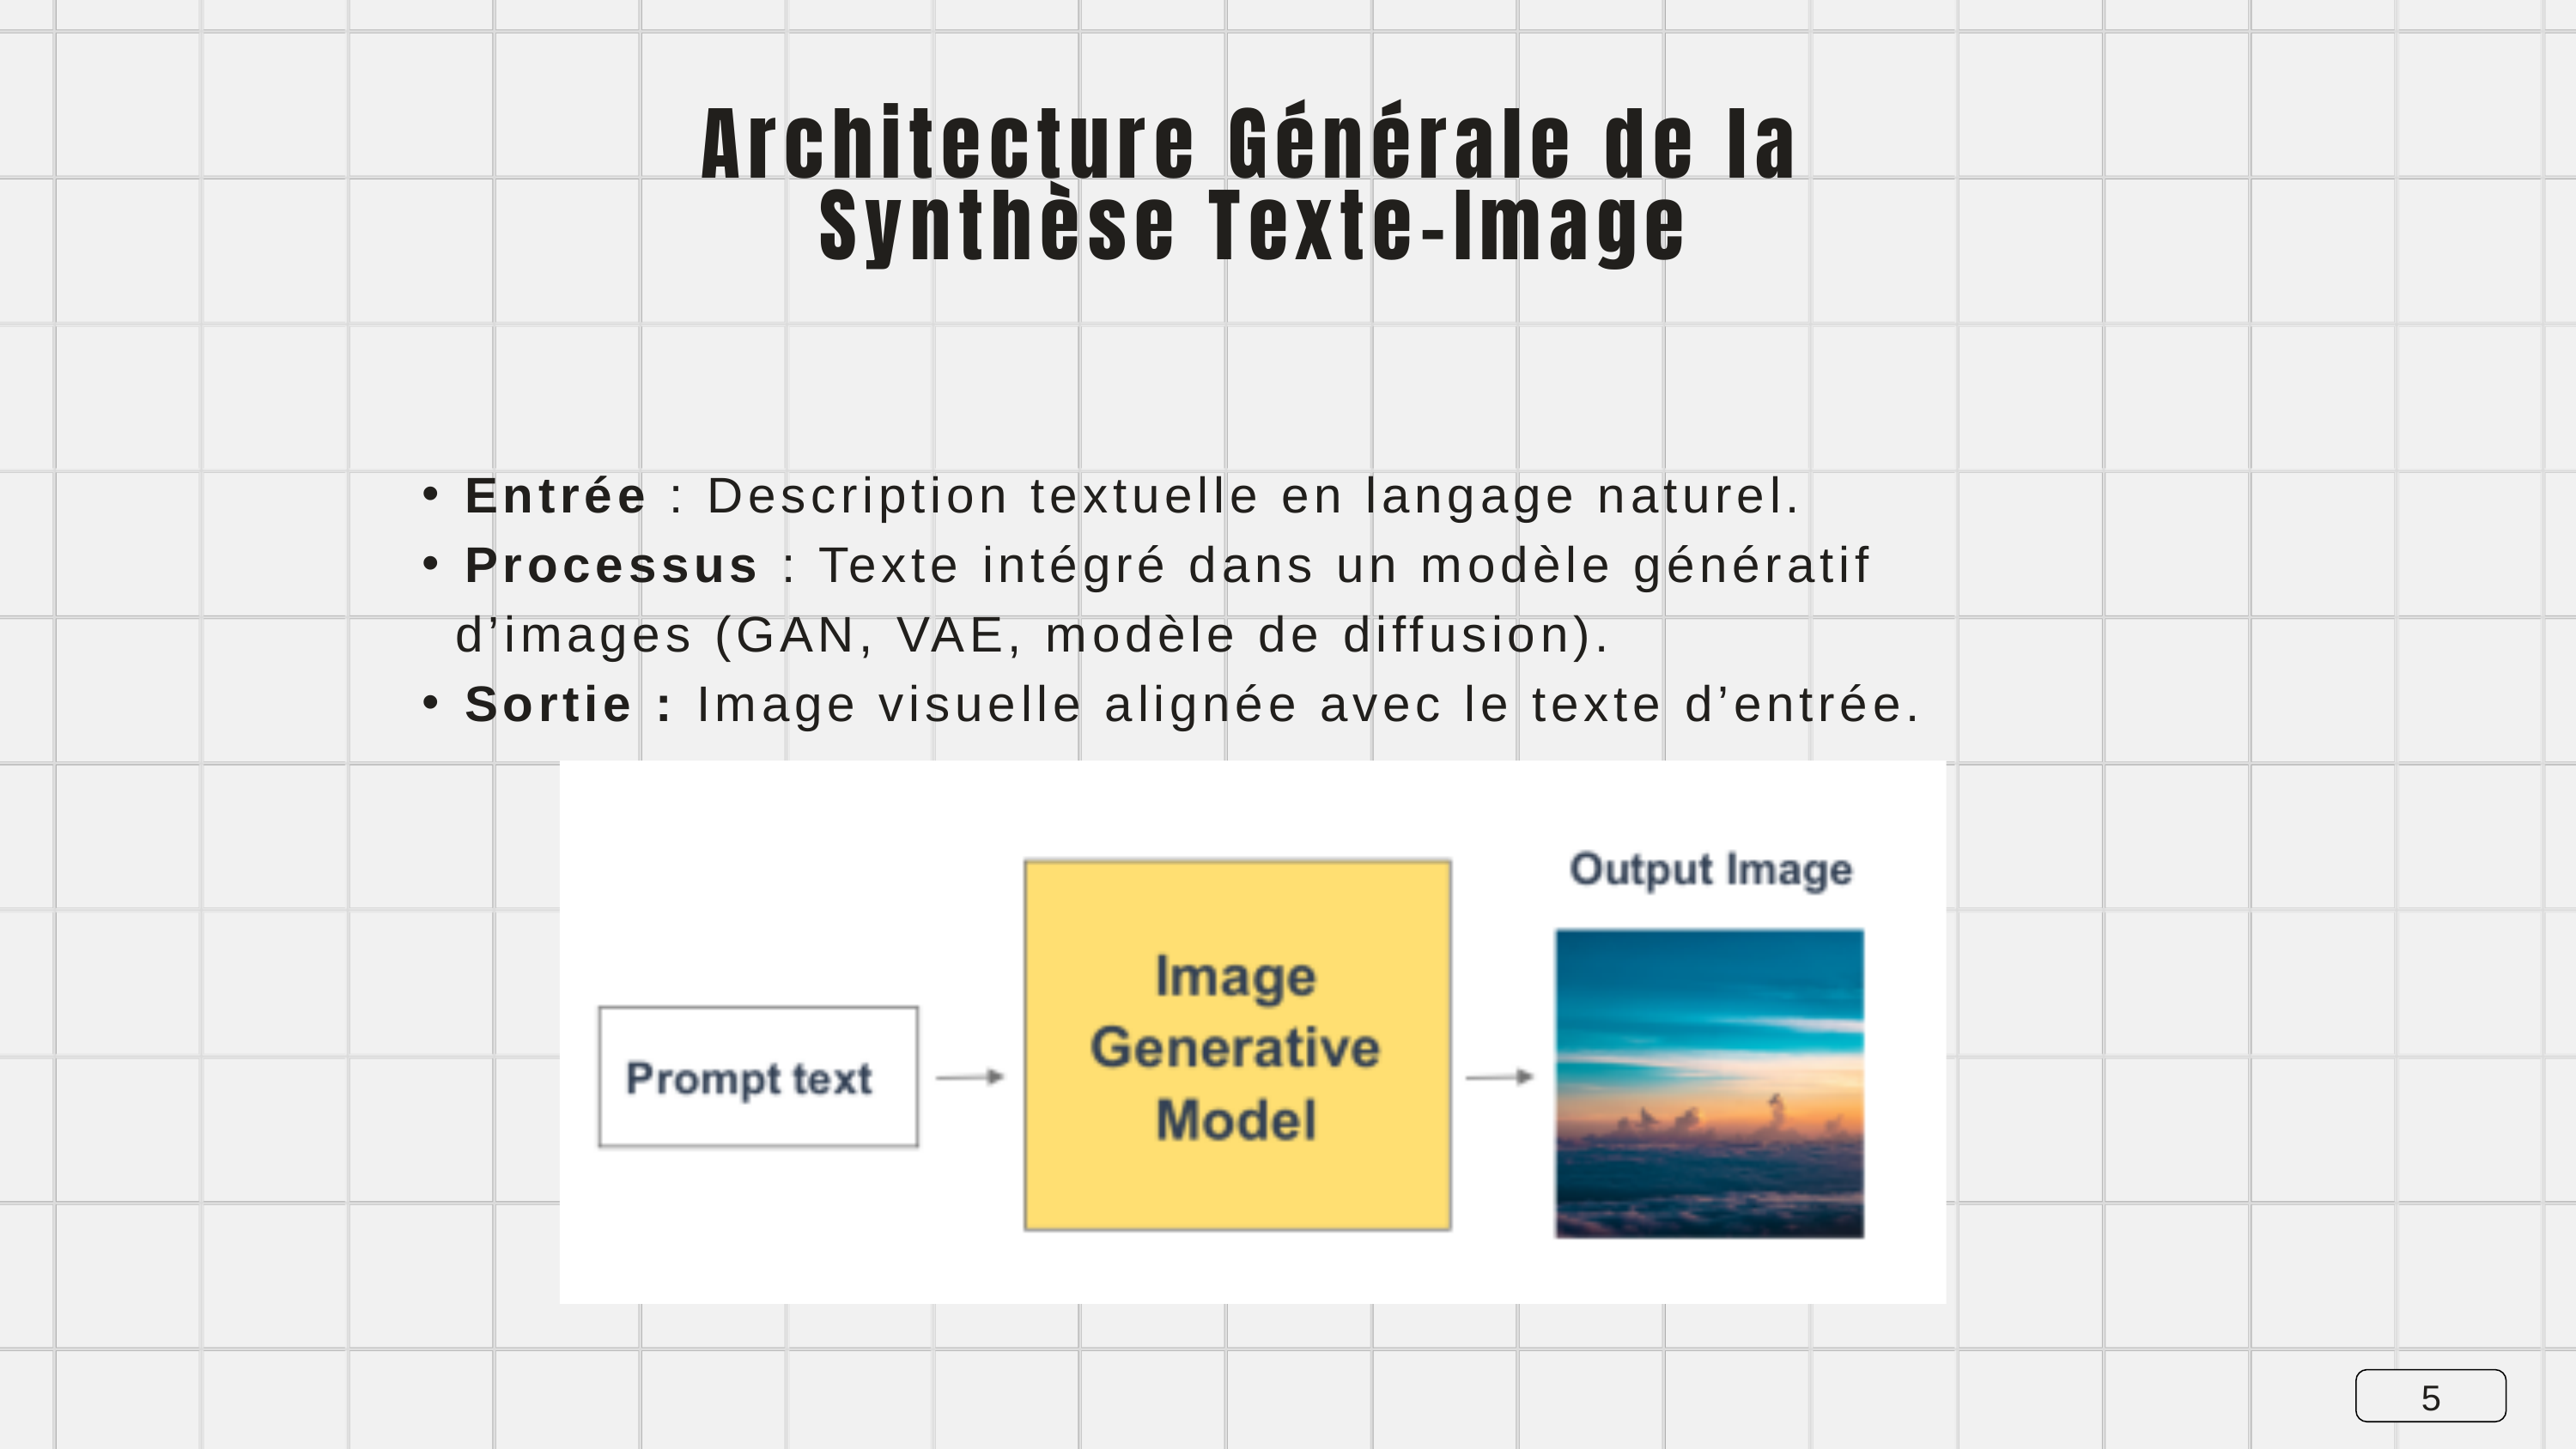

Architecture Générale de la Synthèse Texte-Image
Entrée : Description textuelle en langage naturel.
Processus : Texte intégré dans un modèle génératif
    d’images (GAN, VAE, modèle de diffusion).
Sortie : Image visuelle alignée avec le texte d’entrée.

5